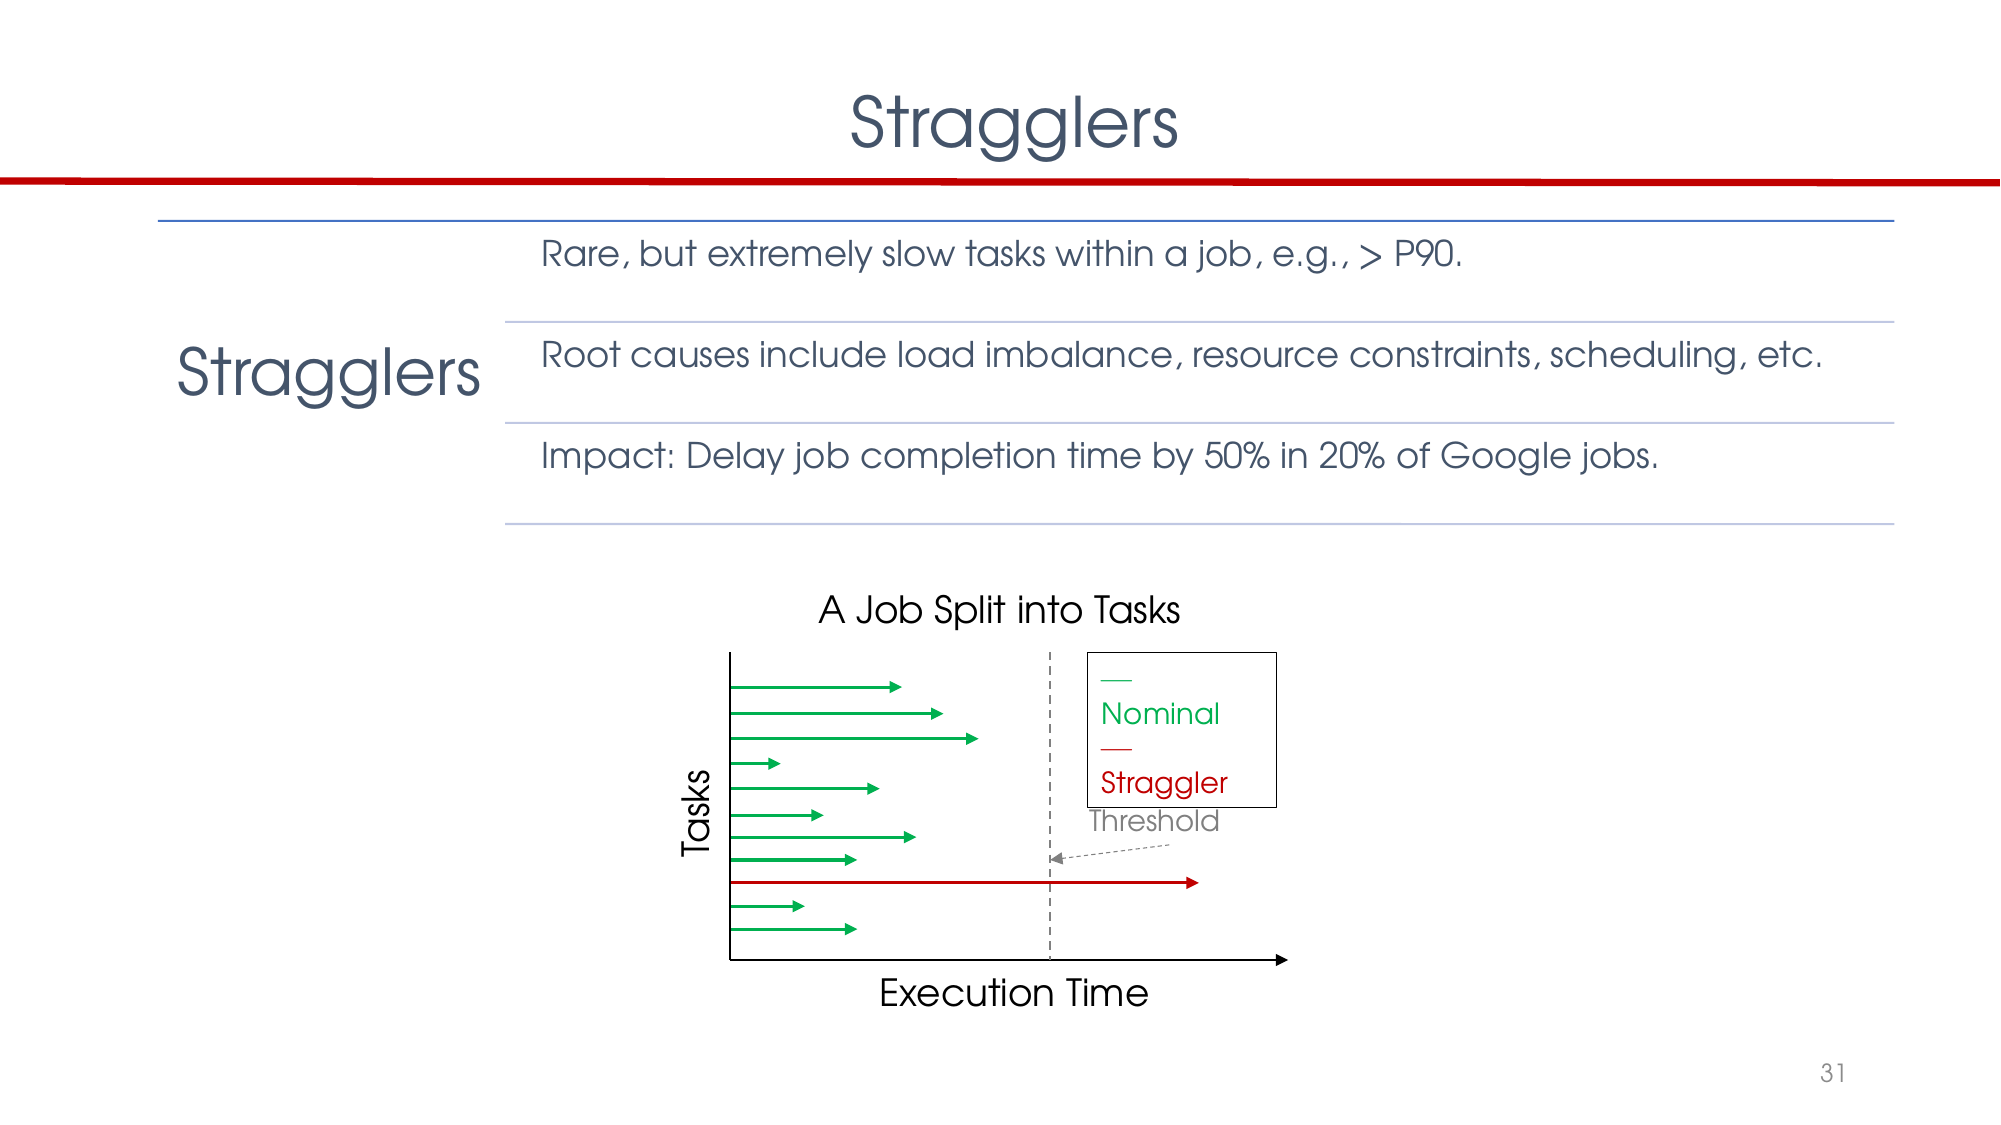

Stragglers
Stragglers
Rare, but extremely slow tasks within a job, e.g., > P90.
Root causes include load imbalance, resource constraints, scheduling, etc.
Impact: Delay job completion time by 50% in 20% of Google jobs.
A Job Split into Tasks
⎯  Nominal
⎯  Straggler
Tasks
Threshold
Execution Time
31